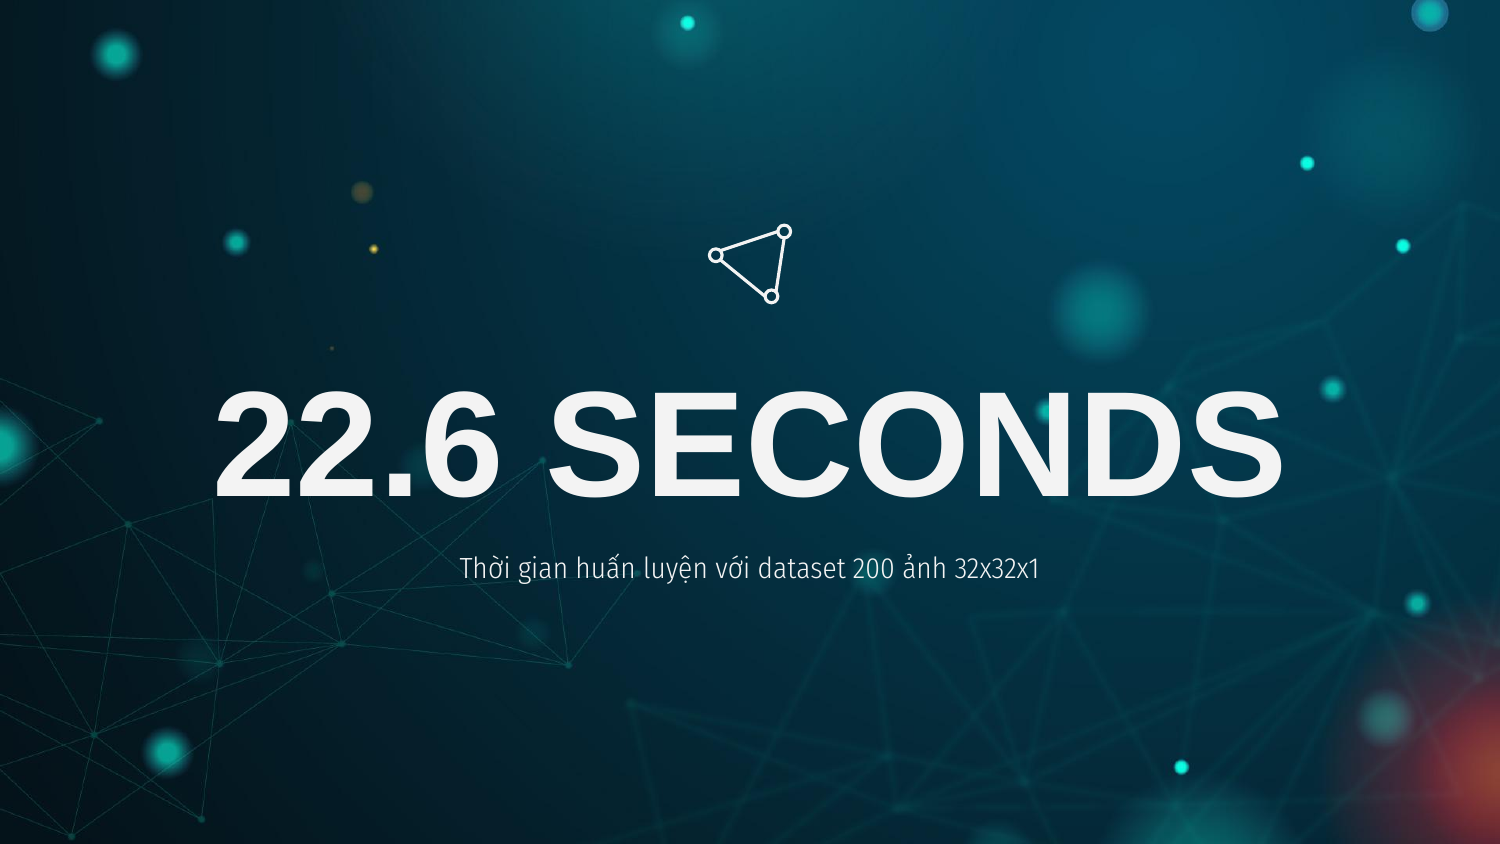

# 22.6 SECONDS
Thời gian huấn luyện với dataset 200 ảnh 32x32x1